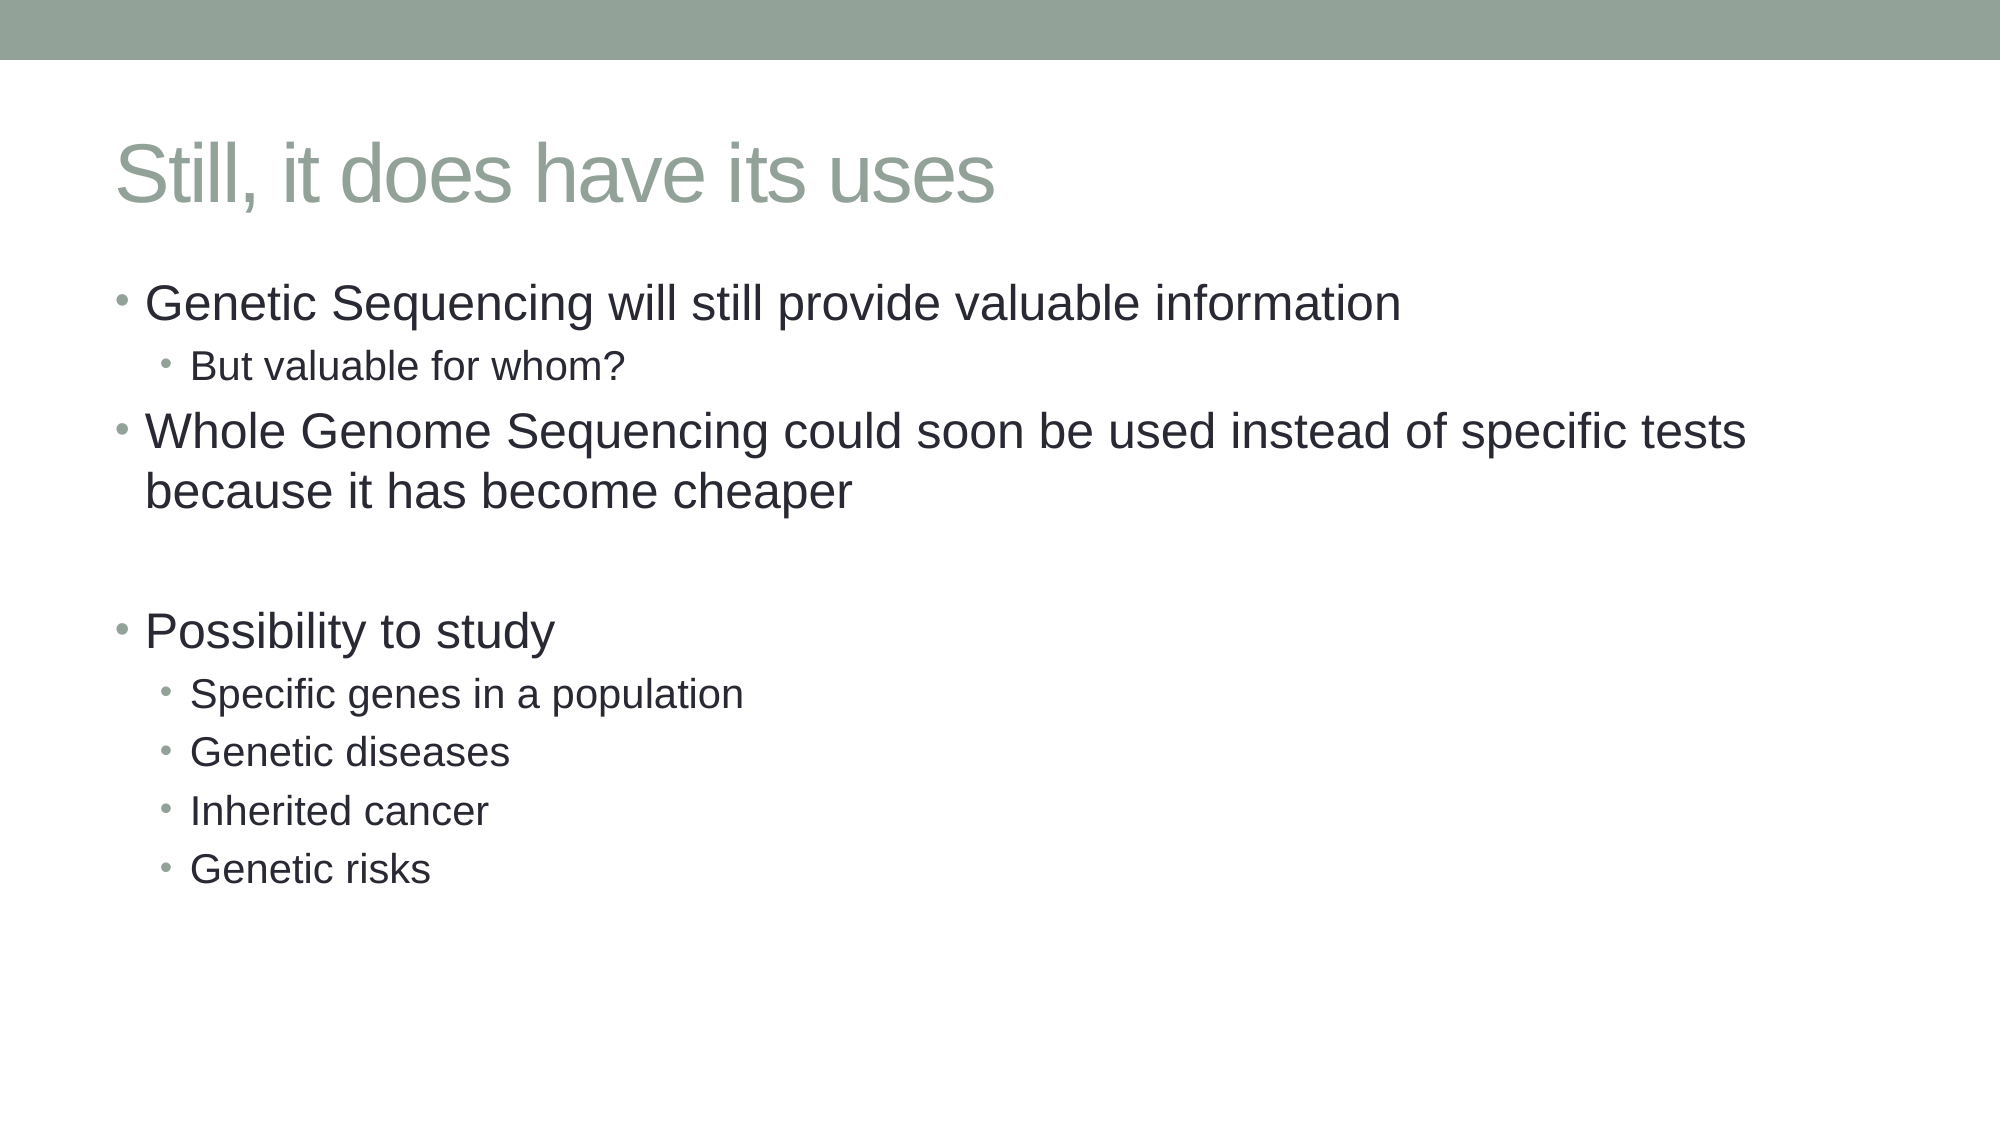

# Still, it does have its uses
Genetic Sequencing will still provide valuable information
But valuable for whom?
Whole Genome Sequencing could soon be used instead of specific tests because it has become cheaper

Possibility to study
Specific genes in a population
Genetic diseases
Inherited cancer
Genetic risks